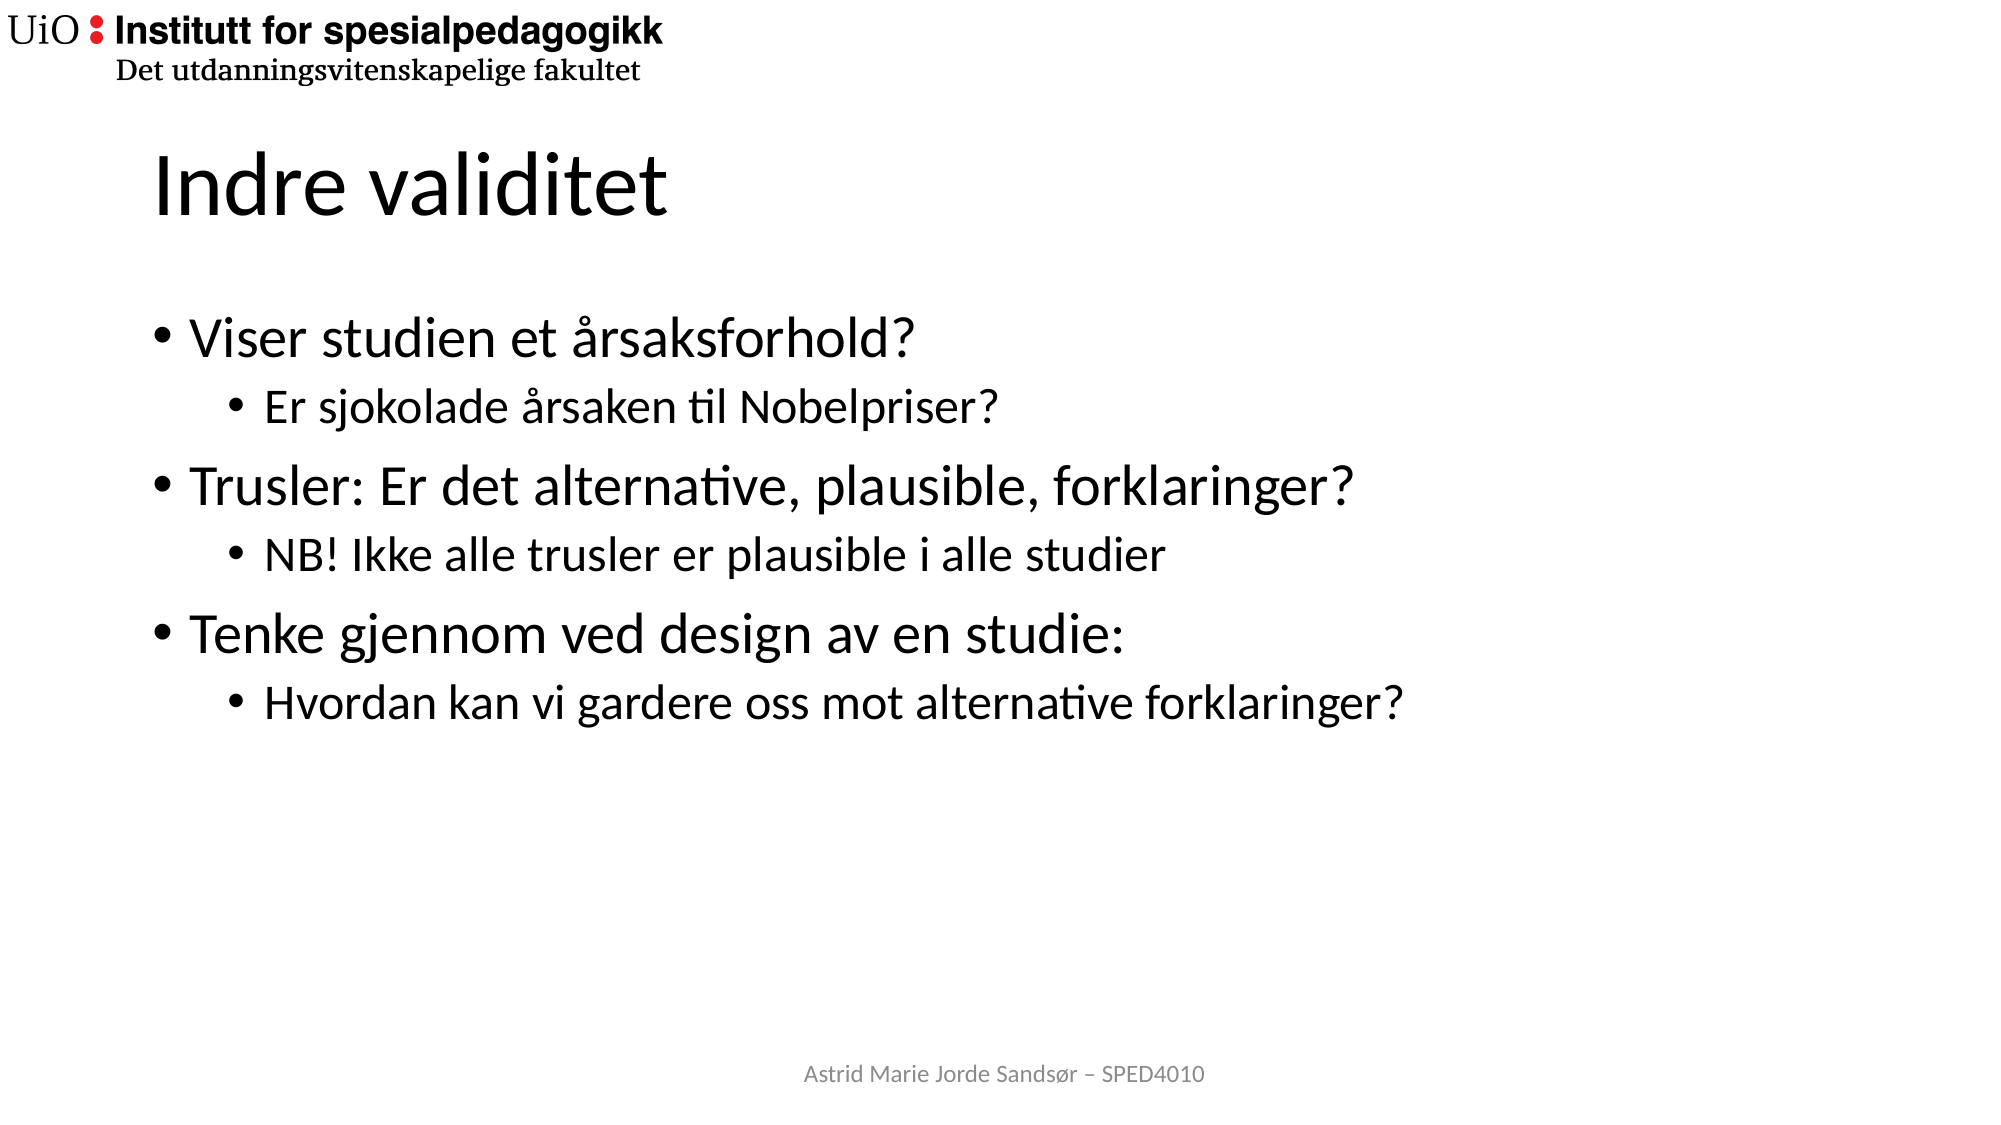

# Indre validitet
Viser studien et årsaksforhold?
Er sjokolade årsaken til Nobelpriser?
Trusler: Er det alternative, plausible, forklaringer?
NB! Ikke alle trusler er plausible i alle studier
Tenke gjennom ved design av en studie:
Hvordan kan vi gardere oss mot alternative forklaringer?

Astrid Marie Jorde Sandsør – SPED4010